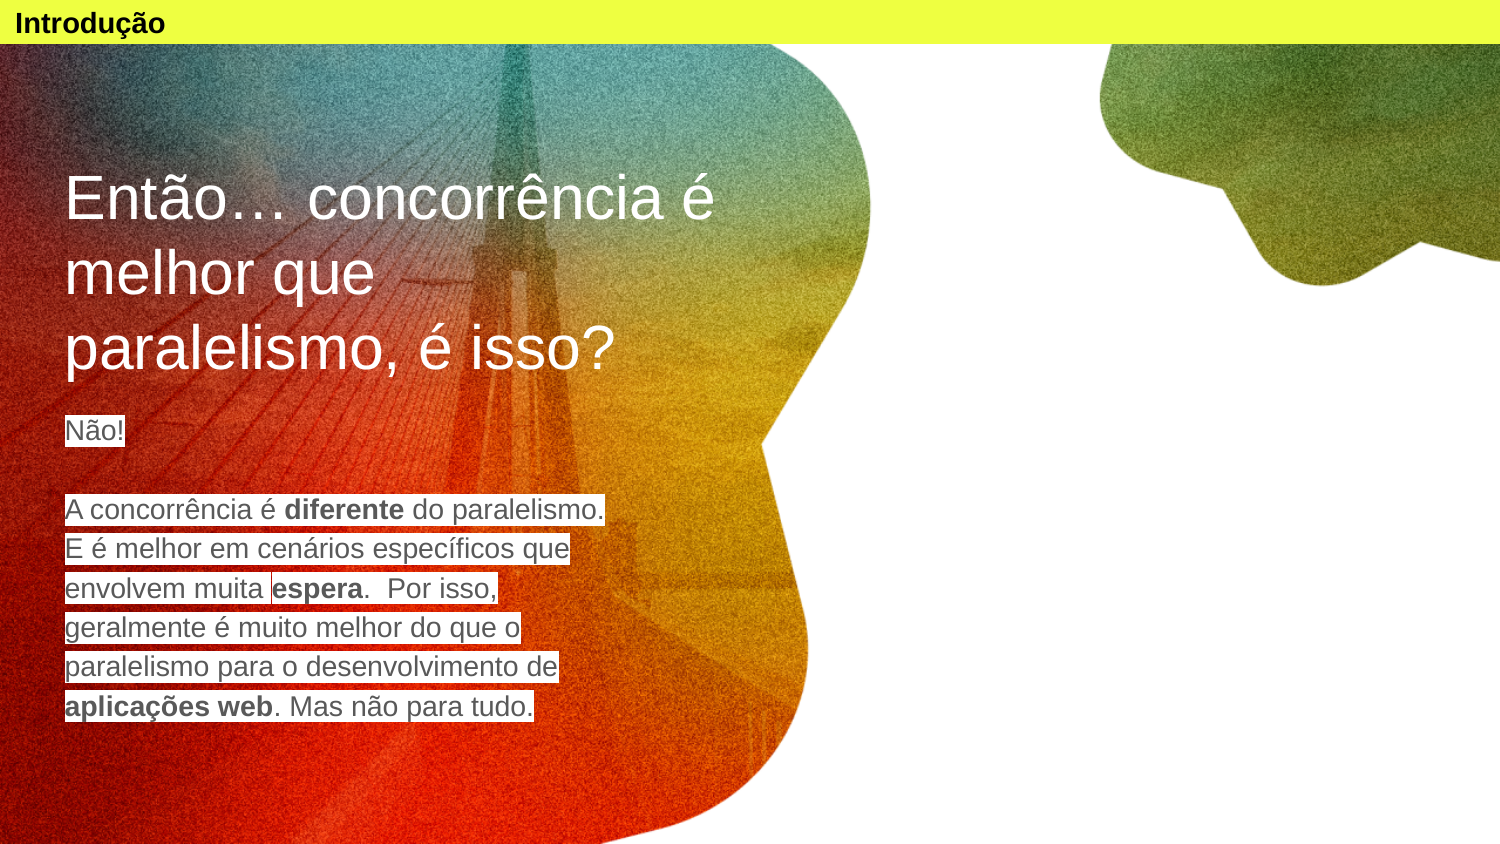

Introdução
# Então… concorrência é melhor que paralelismo, é isso?

Não!

A concorrência é diferente do paralelismo. E é melhor em cenários específicos que envolvem muita espera.  Por isso, geralmente é muito melhor do que o paralelismo para o desenvolvimento de aplicações web. Mas não para tudo.